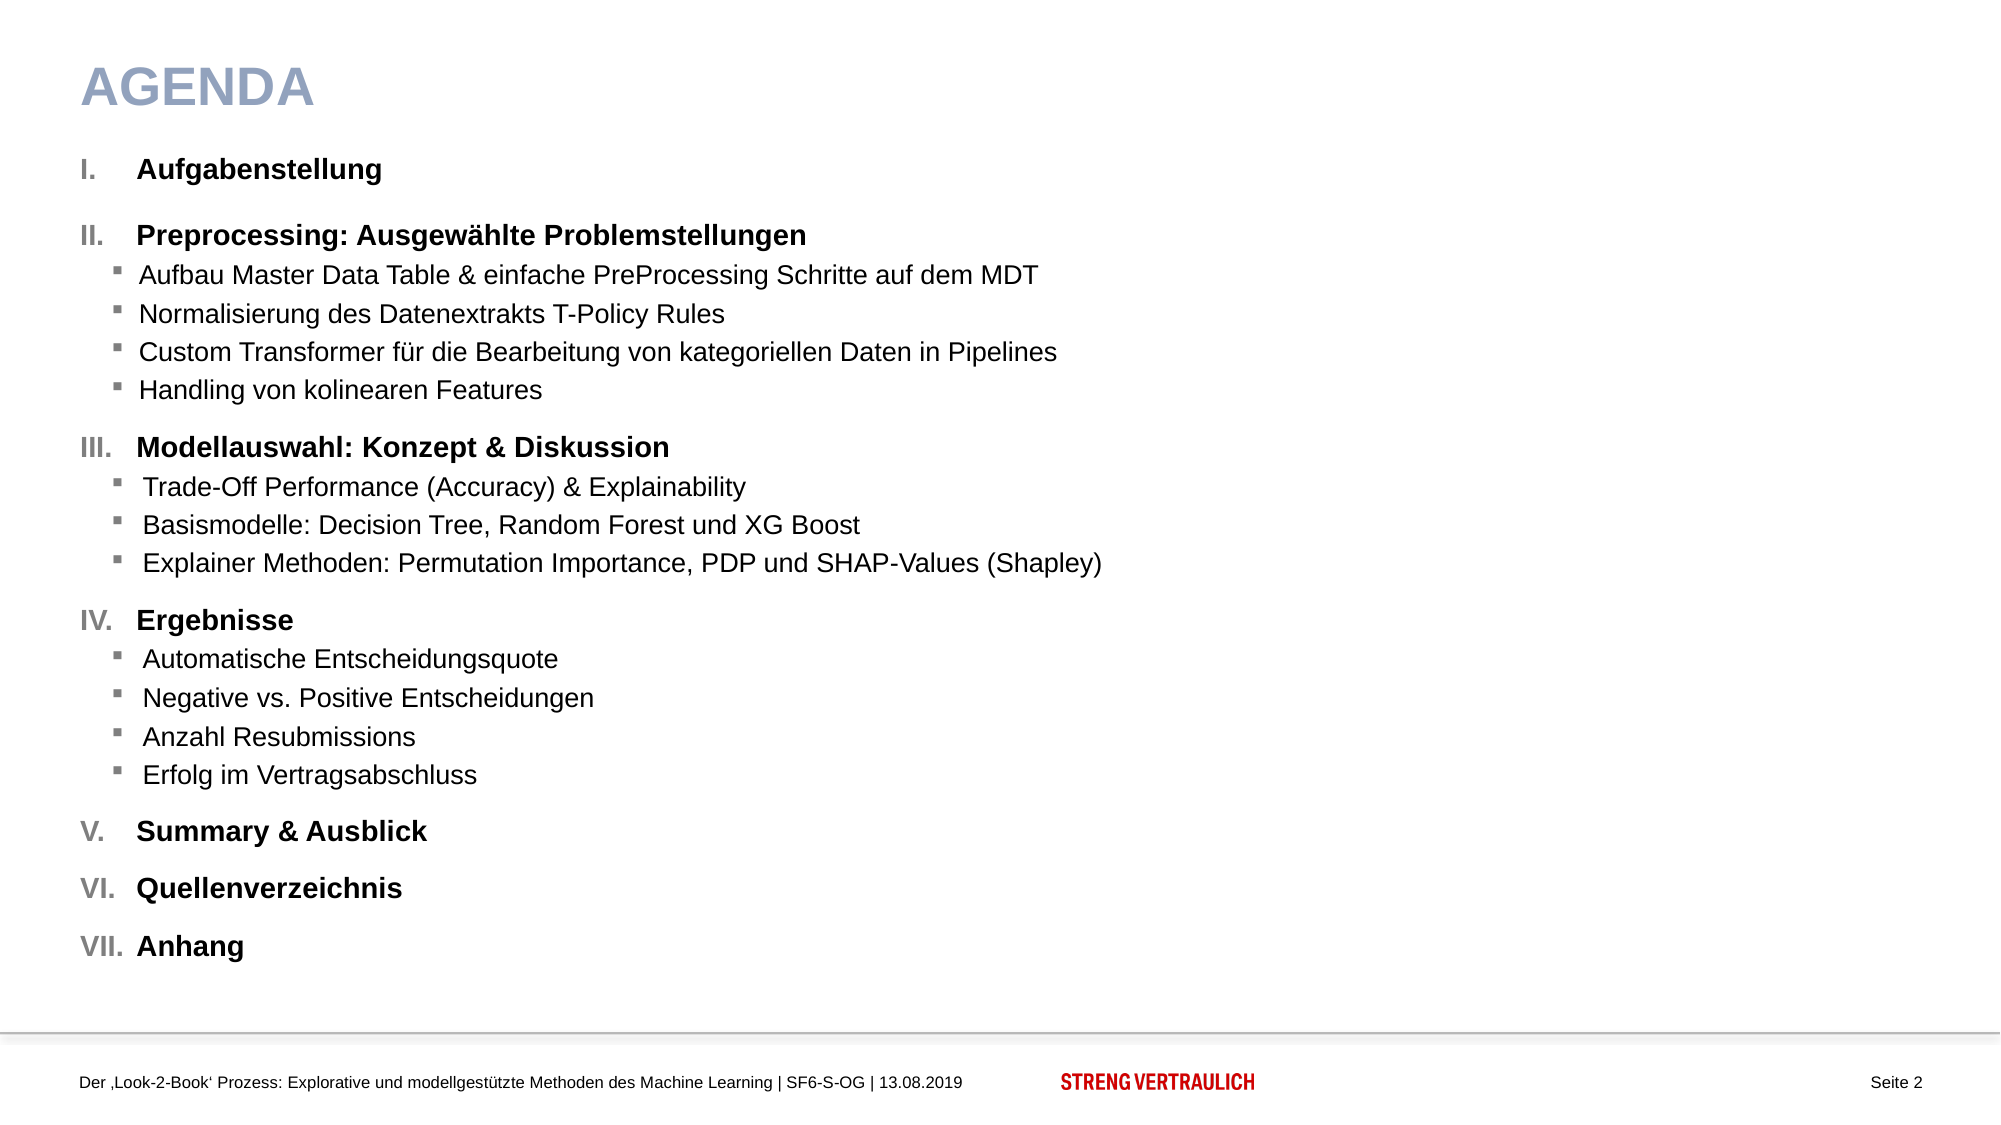

# Agenda
Aufgabenstellung
Preprocessing: Ausgewählte Problemstellungen
Aufbau Master Data Table & einfache PreProcessing Schritte auf dem MDT
Normalisierung des Datenextrakts T-Policy Rules
Custom Transformer für die Bearbeitung von kategoriellen Daten in Pipelines
Handling von kolinearen Features
Modellauswahl: Konzept & Diskussion
Trade-Off Performance (Accuracy) & Explainability
Basismodelle: Decision Tree, Random Forest und XG Boost
Explainer Methoden: Permutation Importance, PDP und SHAP-Values (Shapley)
Ergebnisse
Automatische Entscheidungsquote
Negative vs. Positive Entscheidungen
Anzahl Resubmissions
Erfolg im Vertragsabschluss
Summary & Ausblick
Quellenverzeichnis
Anhang

© Christoph Molnar